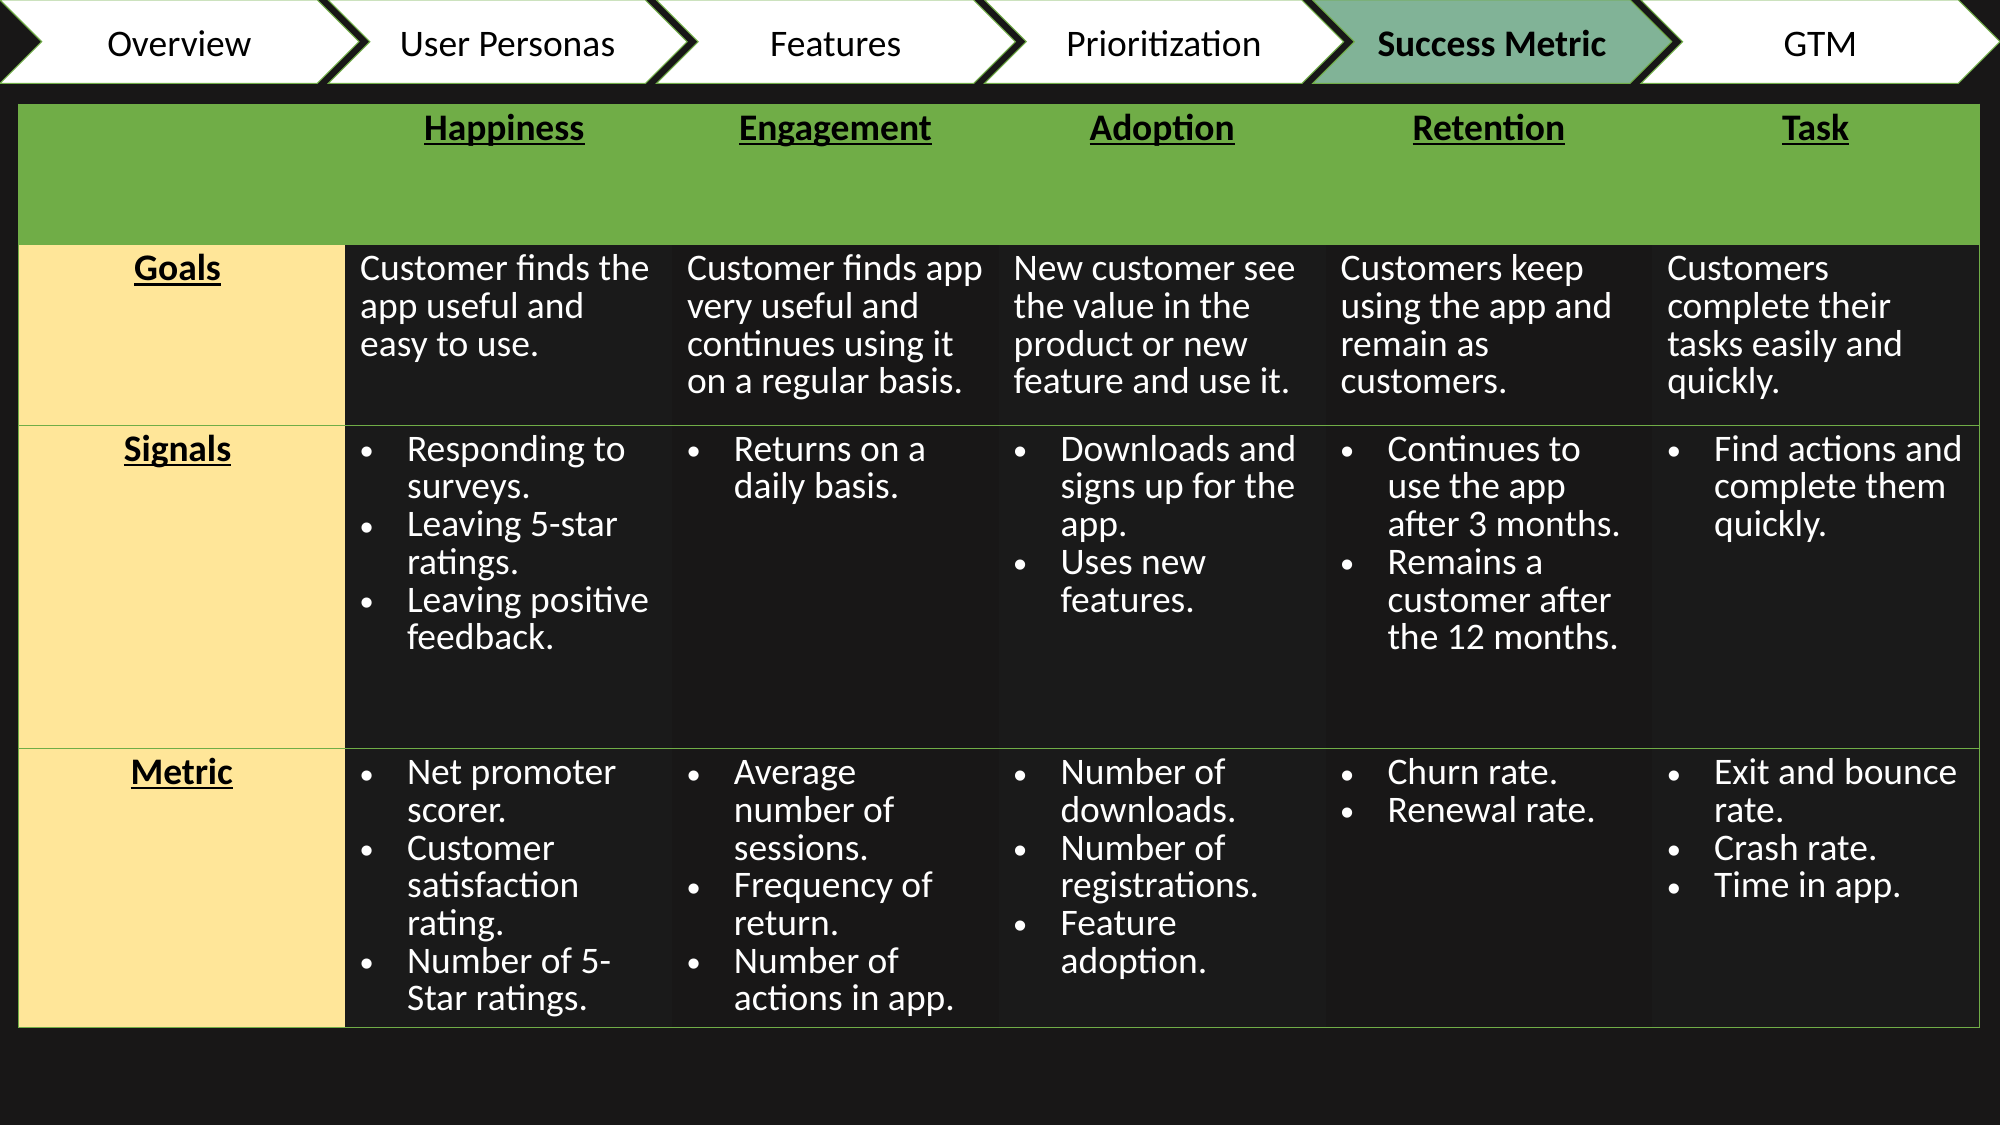

Overview
User Personas
Prioritization
Success Metric
GTM
Features
|  | Happiness | Engagement | Adoption | Retention | Task |
| --- | --- | --- | --- | --- | --- |
| Goals | Customer finds the app useful and easy to use. | Customer finds app very useful and continues using it on a regular basis. | New customer see the value in the product or new feature and use it. | Customers keep using the app and remain as customers. | Customers complete their tasks easily and quickly. |
| Signals | Responding to surveys. Leaving 5-star ratings. Leaving positive feedback. | Returns on a daily basis. | Downloads and signs up for the app. Uses new features. | Continues to use the app after 3 months. Remains a customer after the 12 months. | Find actions and complete them quickly. |
| Metric | Net promoter scorer. Customer satisfaction rating. Number of 5-Star ratings. | Average number of sessions. Frequency of return. Number of actions in app. | Number of downloads. Number of registrations. Feature adoption. | Churn rate. Renewal rate. | Exit and bounce rate. Crash rate. Time in app. |